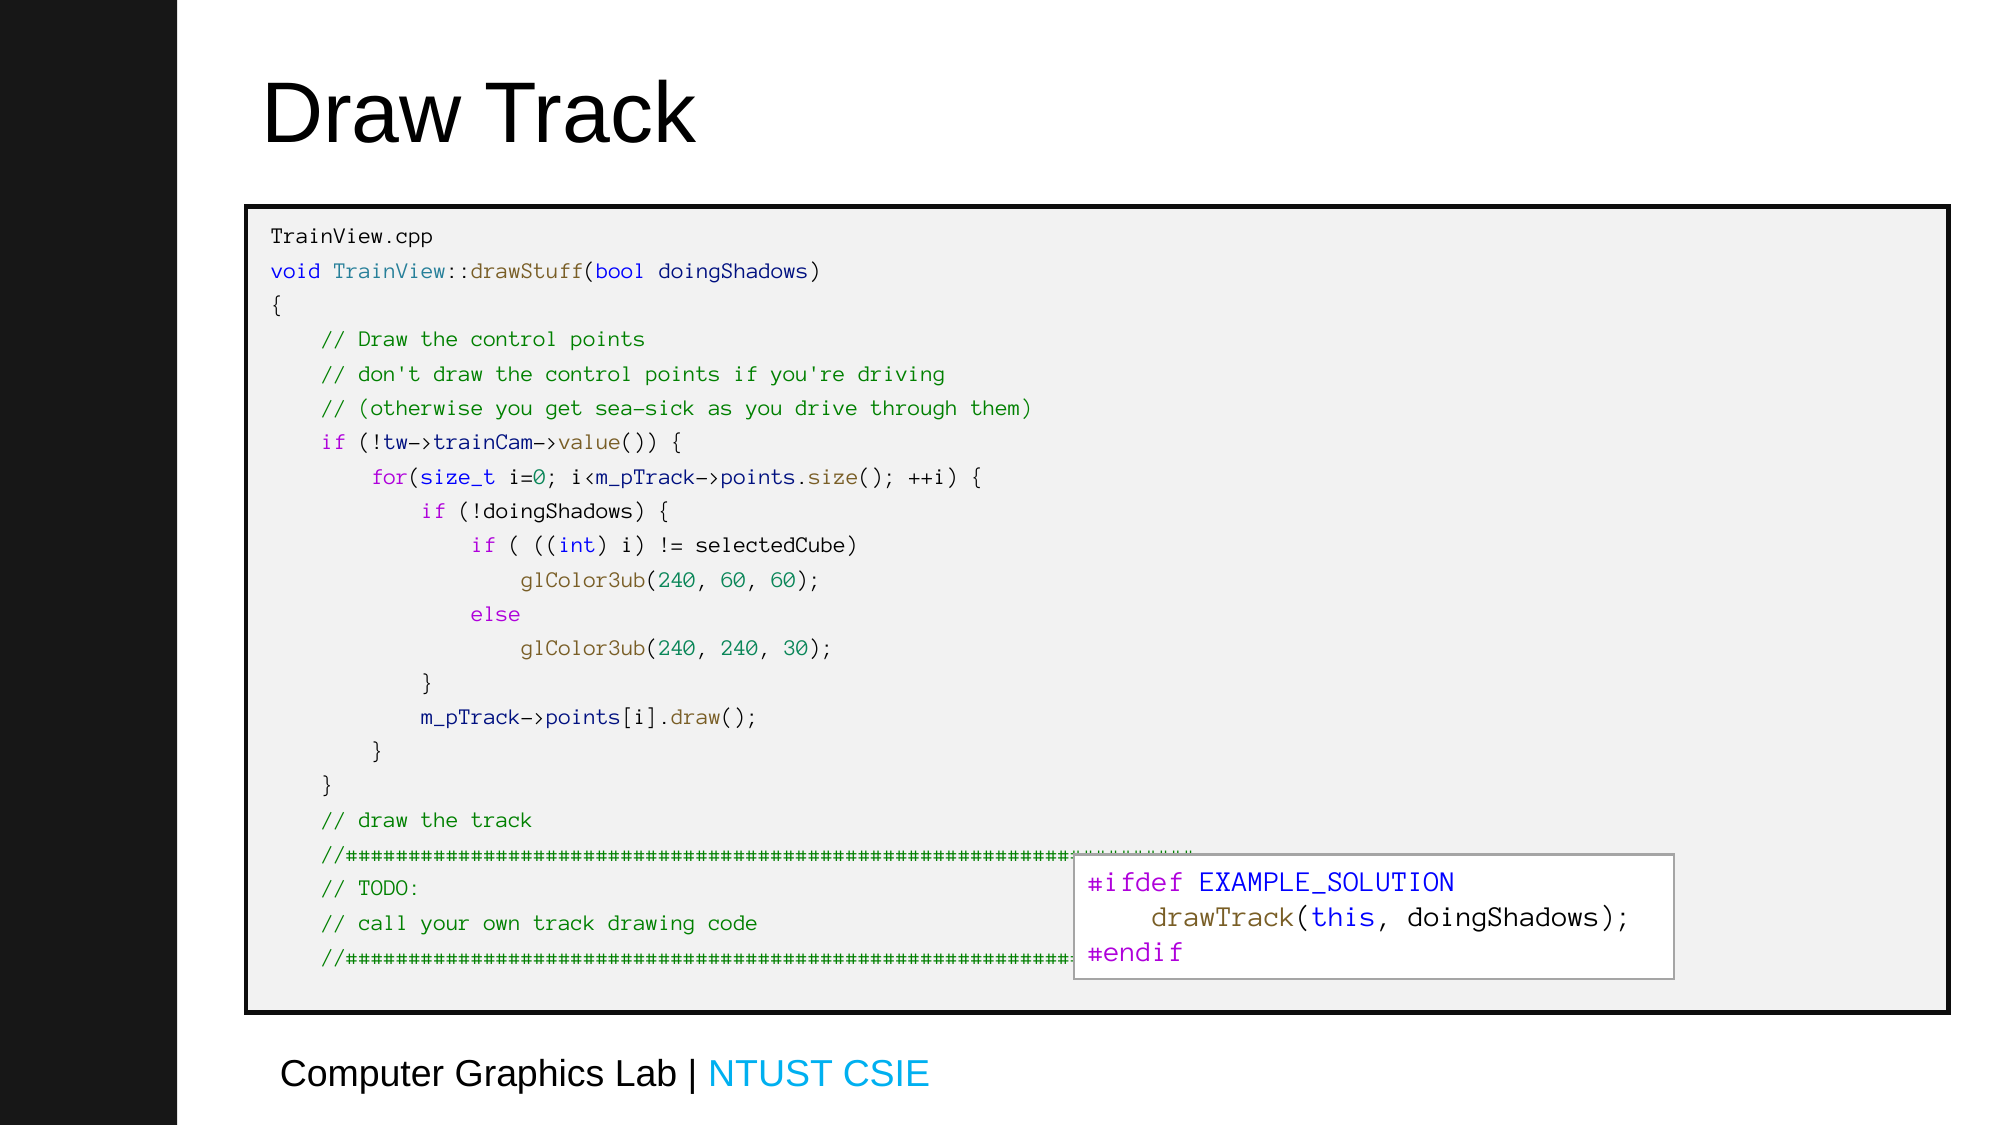

# Draw Track
TrainView.cpp
void TrainView::drawStuff(bool doingShadows)
{
    // Draw the control points
    // don't draw the control points if you're driving
    // (otherwise you get sea-sick as you drive through them)
    if (!tw->trainCam->value()) {
        for(size_t i=0; i<m_pTrack->points.size(); ++i) {
            if (!doingShadows) {
                if ( ((int) i) != selectedCube)
                    glColor3ub(240, 60, 60);
                else
                    glColor3ub(240, 240, 30);
            }
            m_pTrack->points[i].draw();
        }
    }
    // draw the track
    //####################################################################
    // TODO:
    // call your own track drawing code
    //####################################################################

#ifdef EXAMPLE_SOLUTION
    drawTrack(this, doingShadows);
#endif